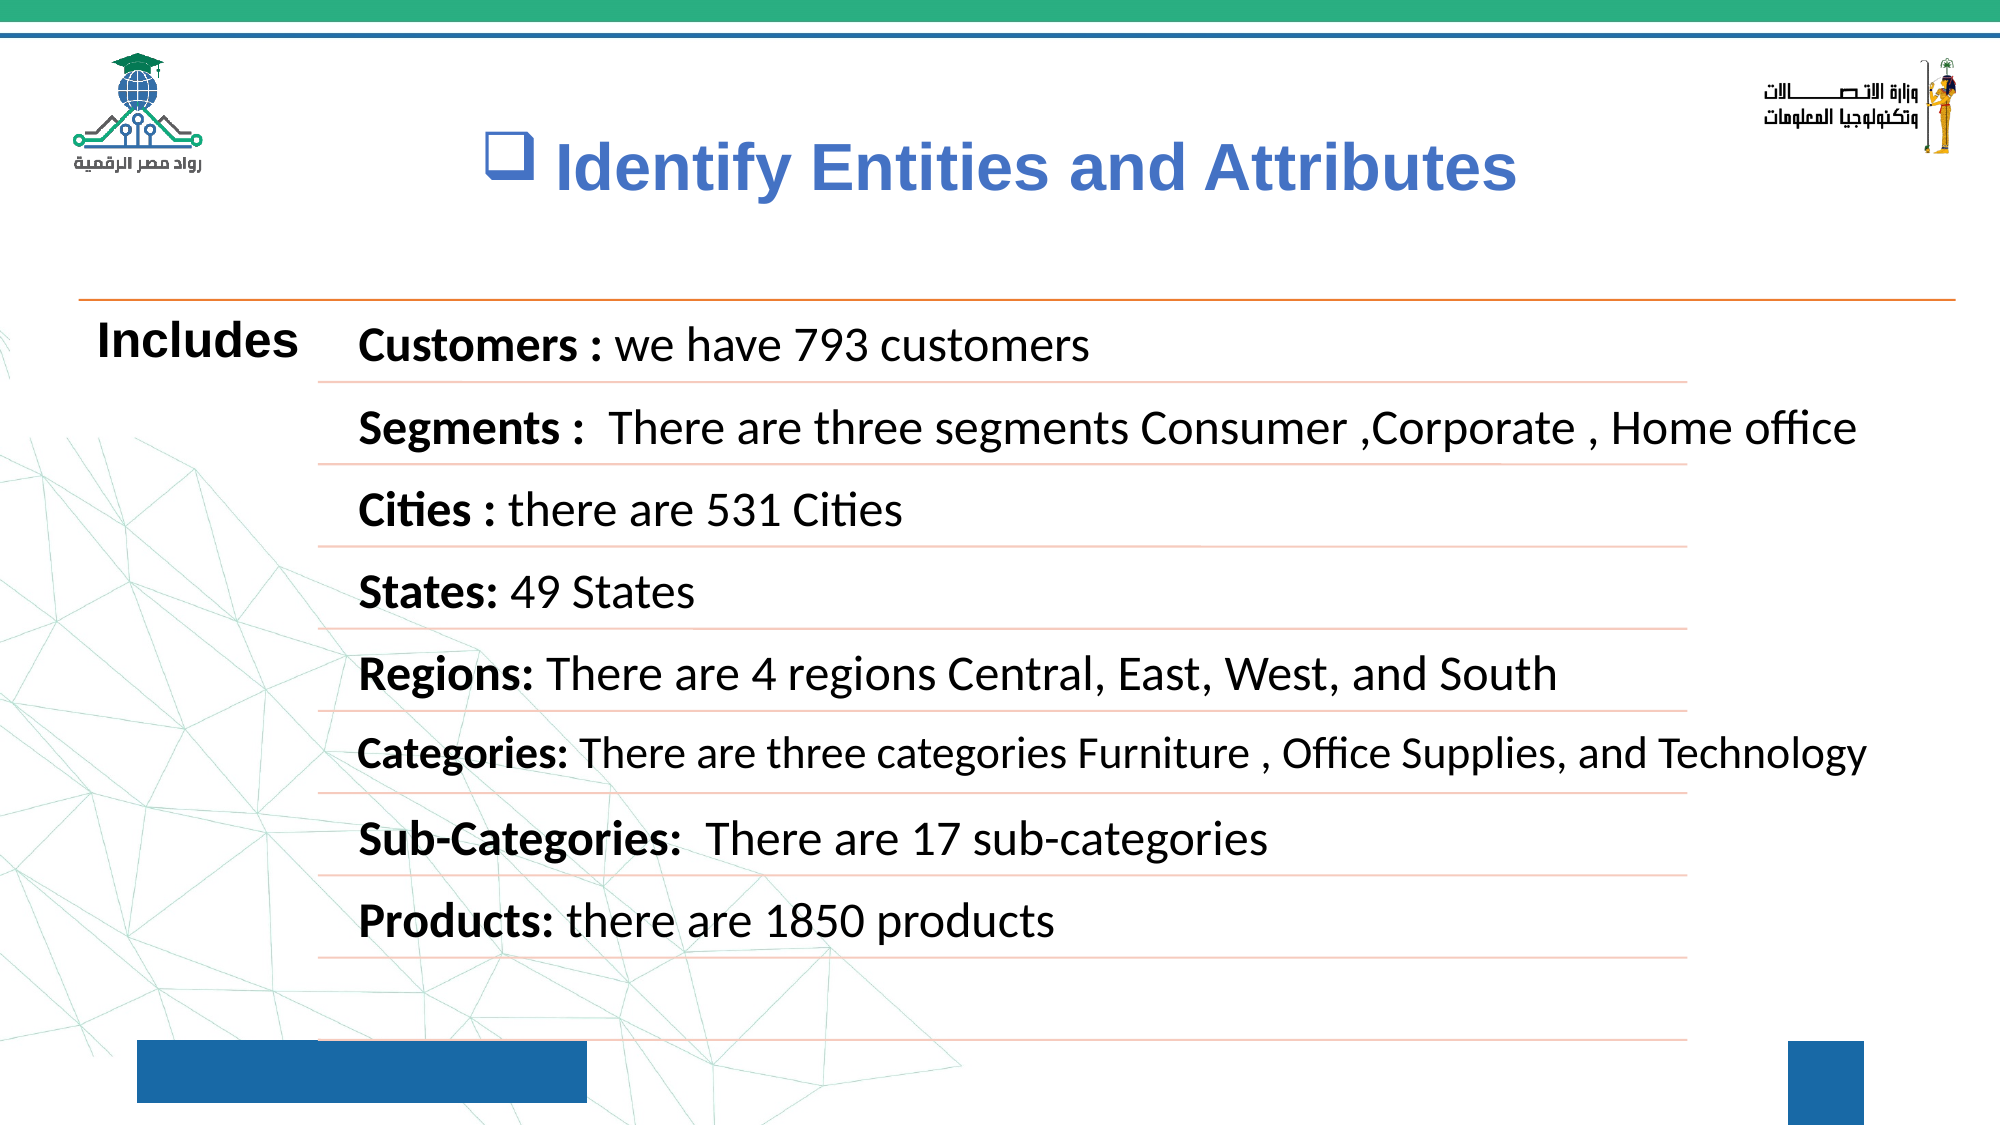

# Identify Entities and Attributes
Includes
Customers : we have 793 customers
Segments :  There are three segments Consumer ,Corporate , Home office
Cities : there are 531 Cities
States: 49 States
Regions: There are 4 regions Central, East, West, and South
Categories: There are three categories Furniture , Office Supplies, and Technology
Sub-Categories:  There are 17 sub-categories
Products: there are 1850 products